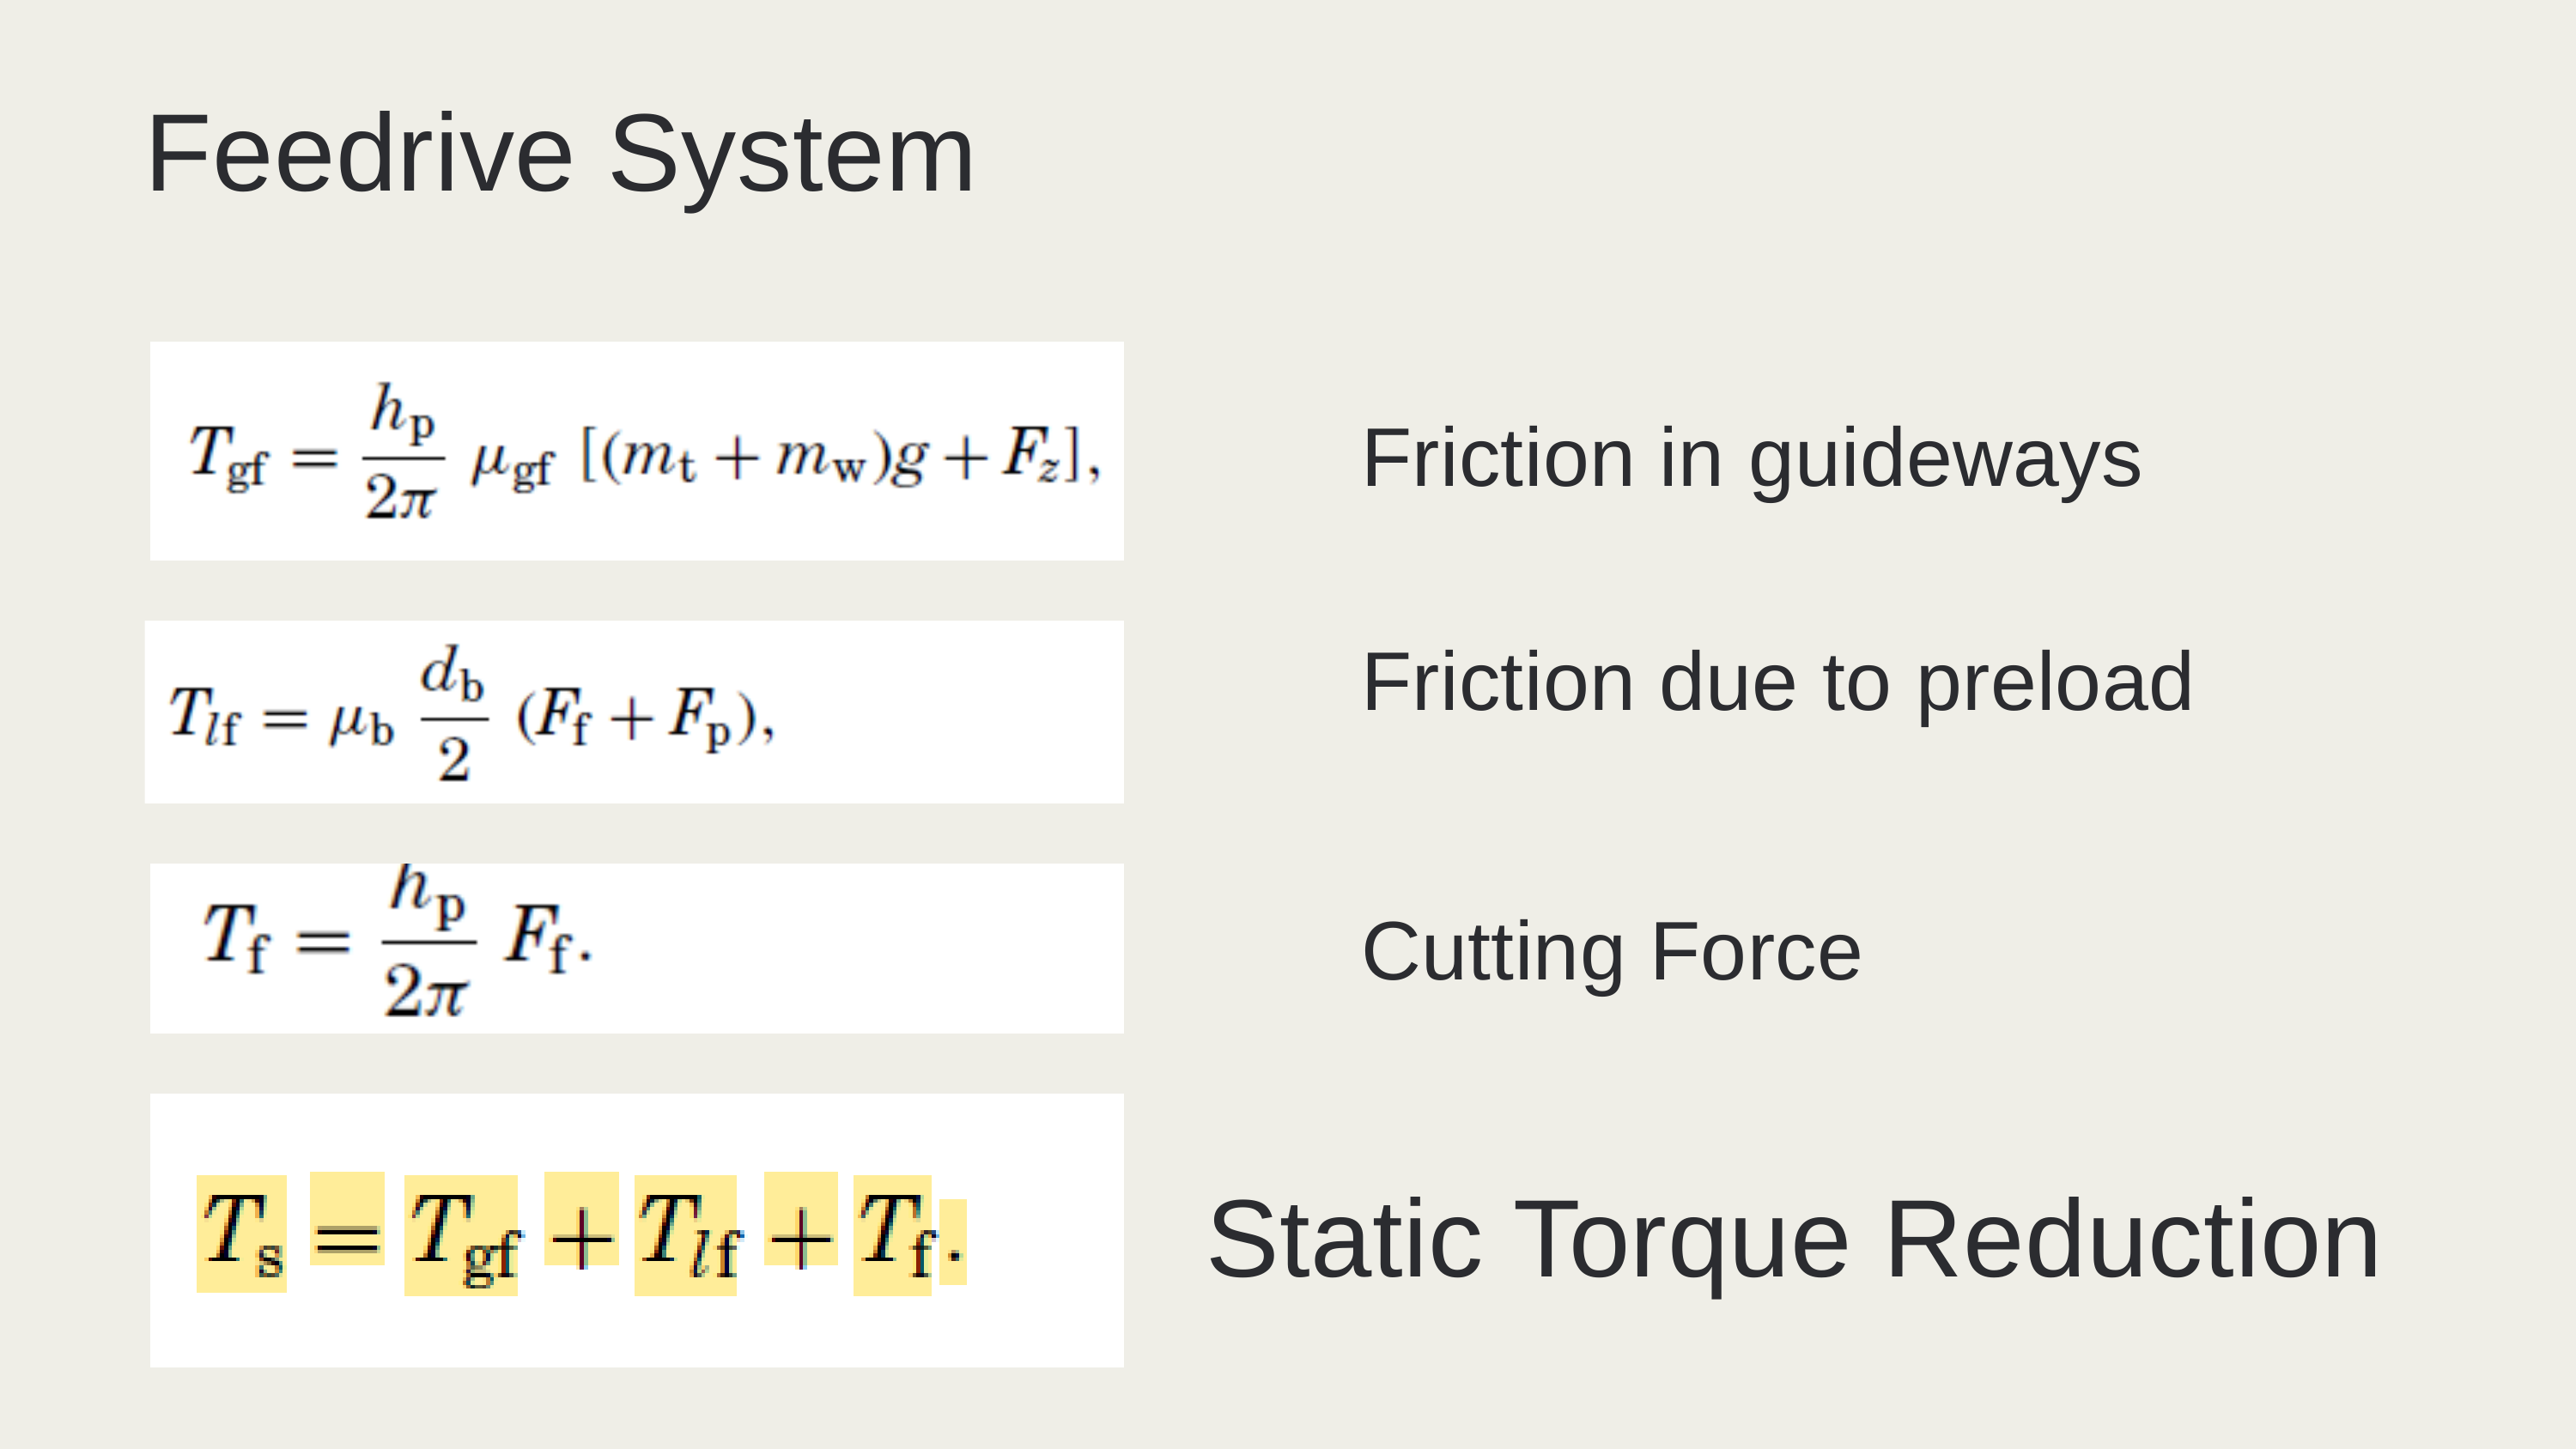

Feedrive System

Friction in guideways
Friction due to preload

Cutting Force

Static Torque Reduction